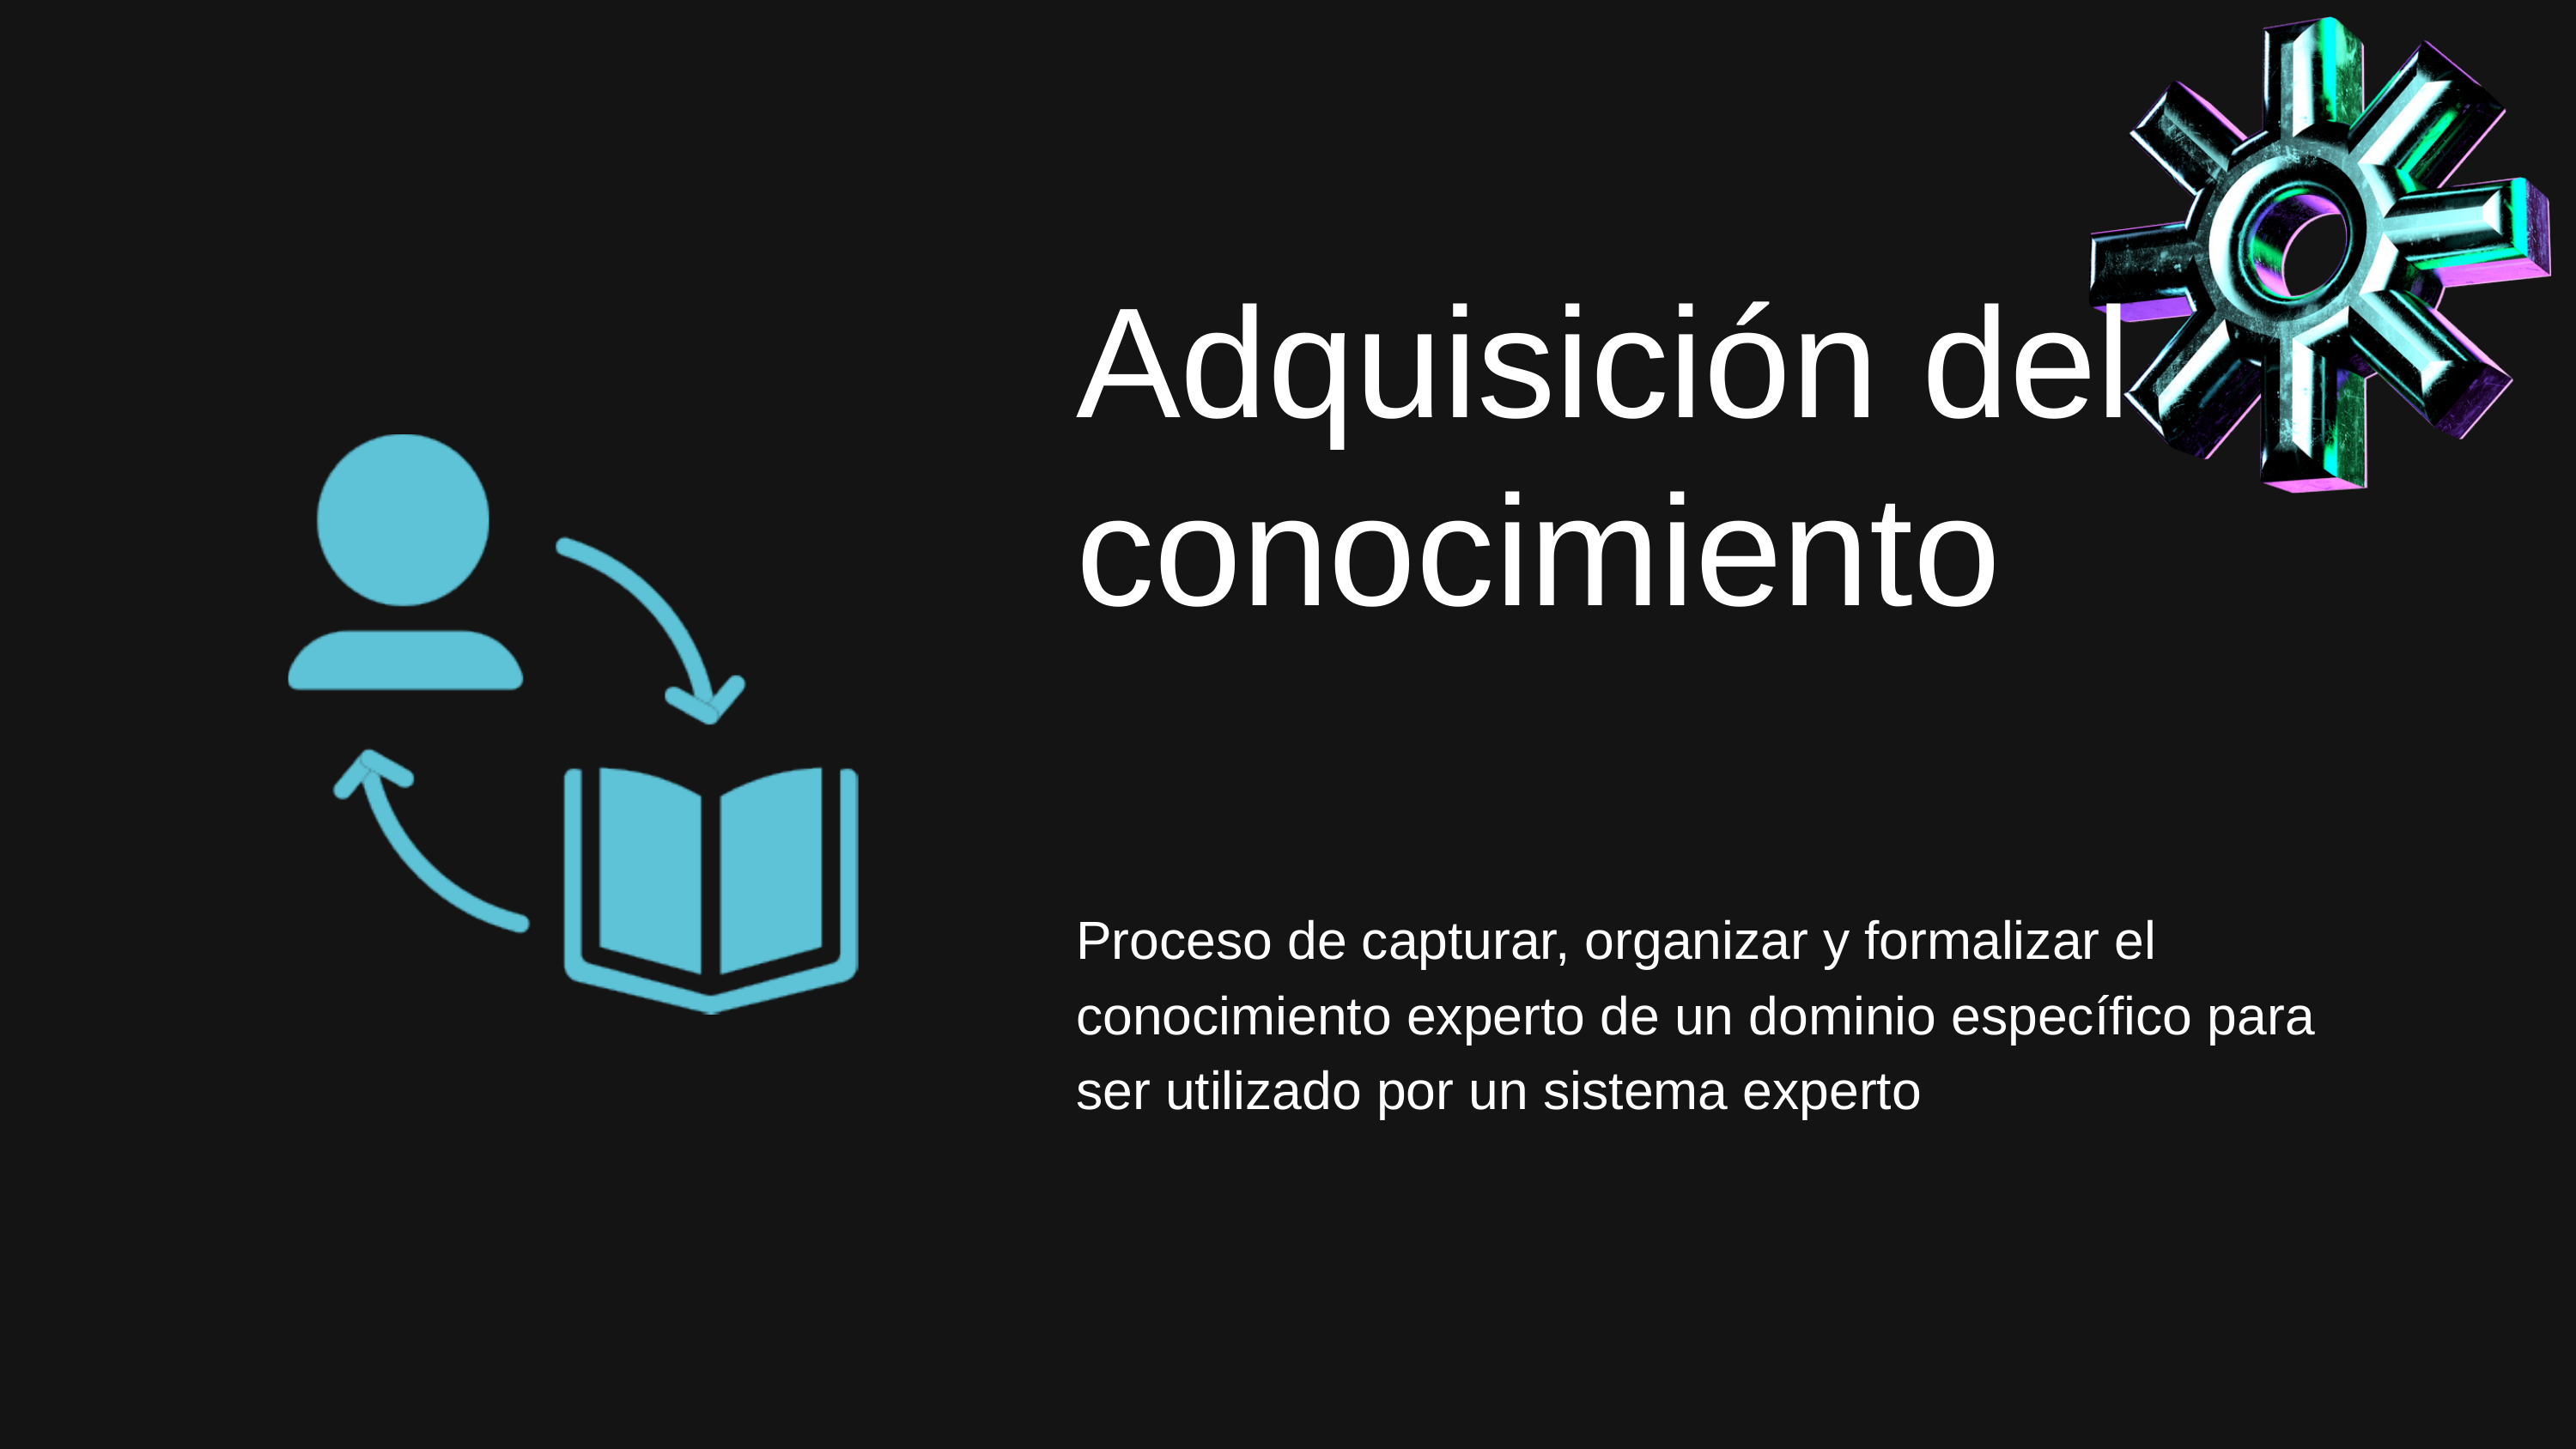

Adquisición del conocimiento
Proceso de capturar, organizar y formalizar el conocimiento experto de un dominio específico para ser utilizado por un sistema experto